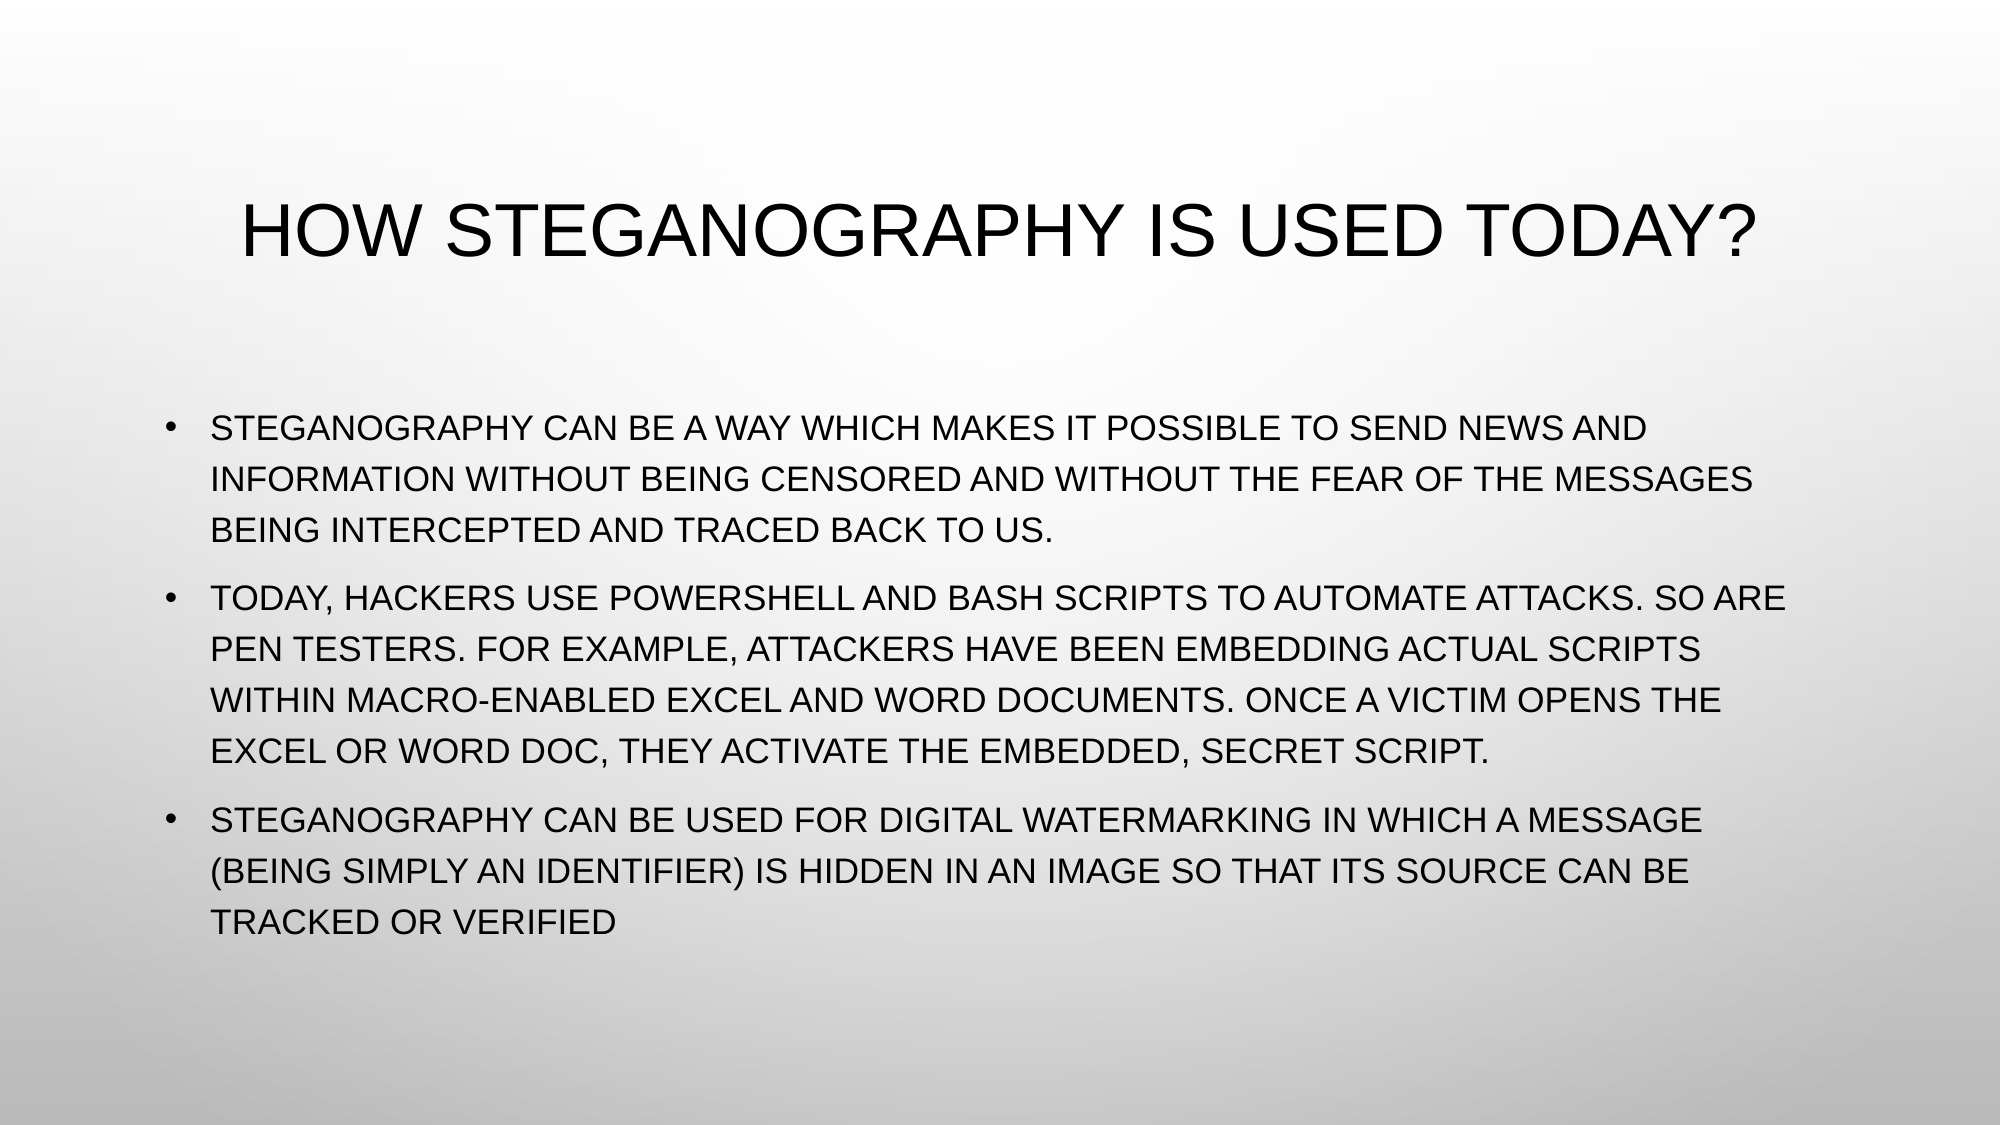

How Steganography Is Used Today?
Steganography can be a way which makes it possible to send news and information without being censored and without the fear of the messages being intercepted and traced back to us.
Today, hackers use PowerShell and BASH scripts to automate attacks. So are pen testers. For example, attackers have been embedding actual scripts within macro-enabled Excel and Word documents. Once a victim opens the Excel or Word doc, they activate the embedded, secret script.
Steganography can be used for digital watermarking in which a message (being simply an identifier) is hidden in an image so that its source can be tracked or verified